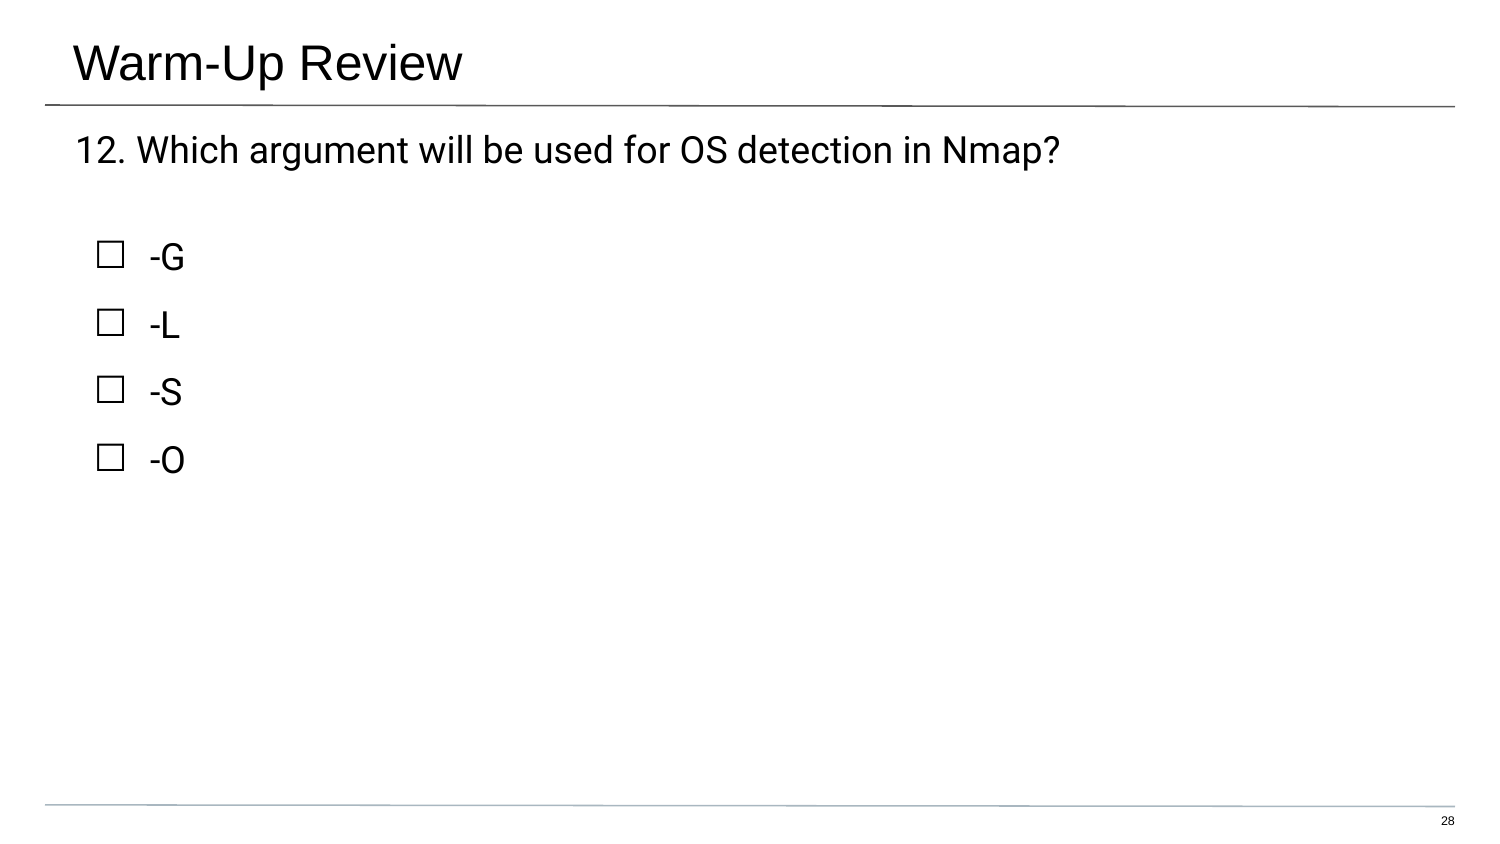

# Warm-Up Review
12. Which argument will be used for OS detection in Nmap?
-G
-L
-S
-O

28